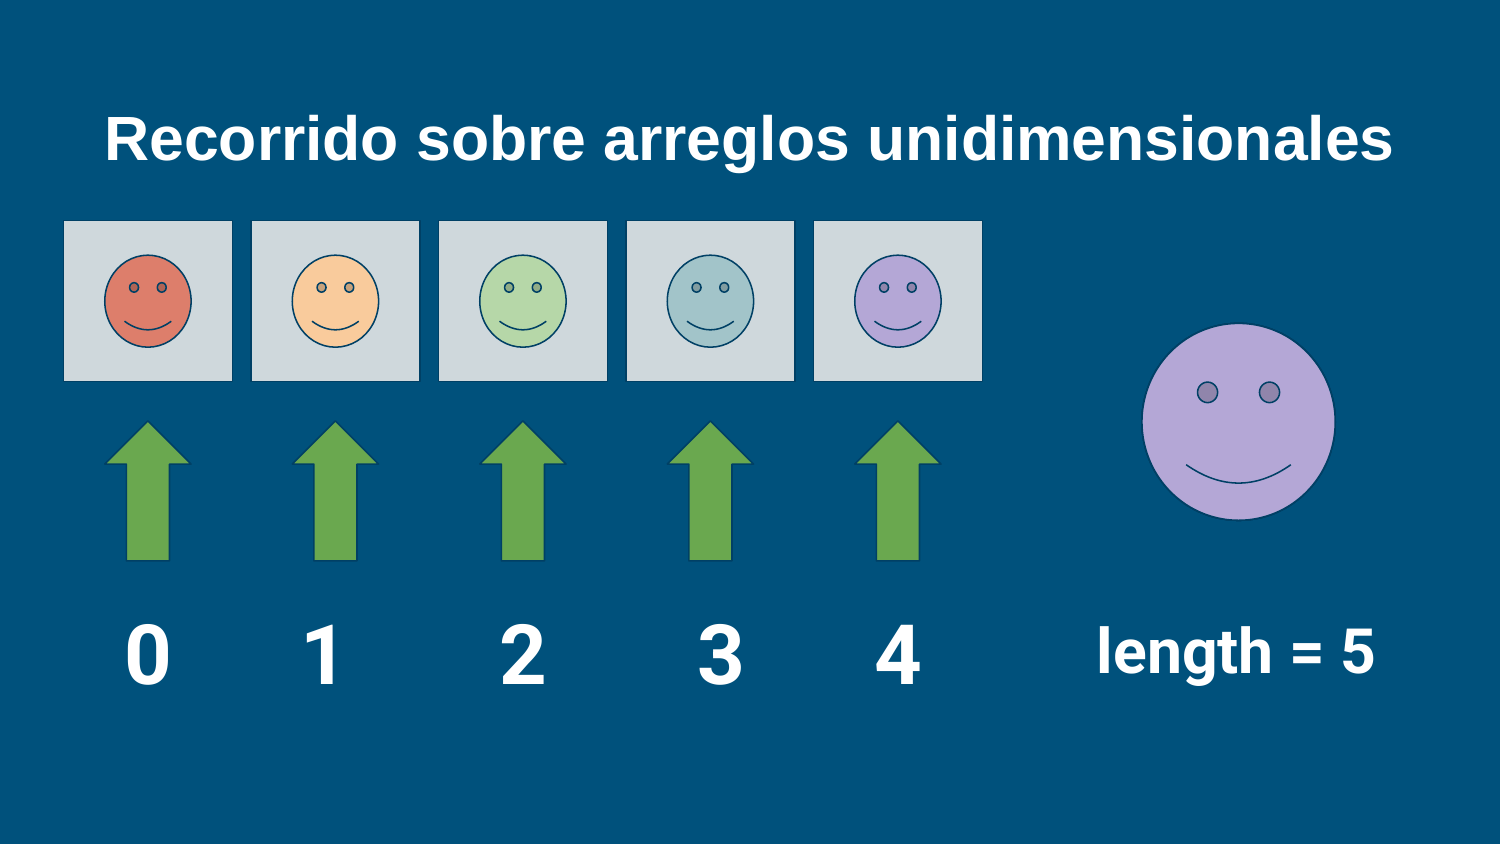

# Recorrido sobre arreglos unidimensionales

0

1

2

3

4
length = 5